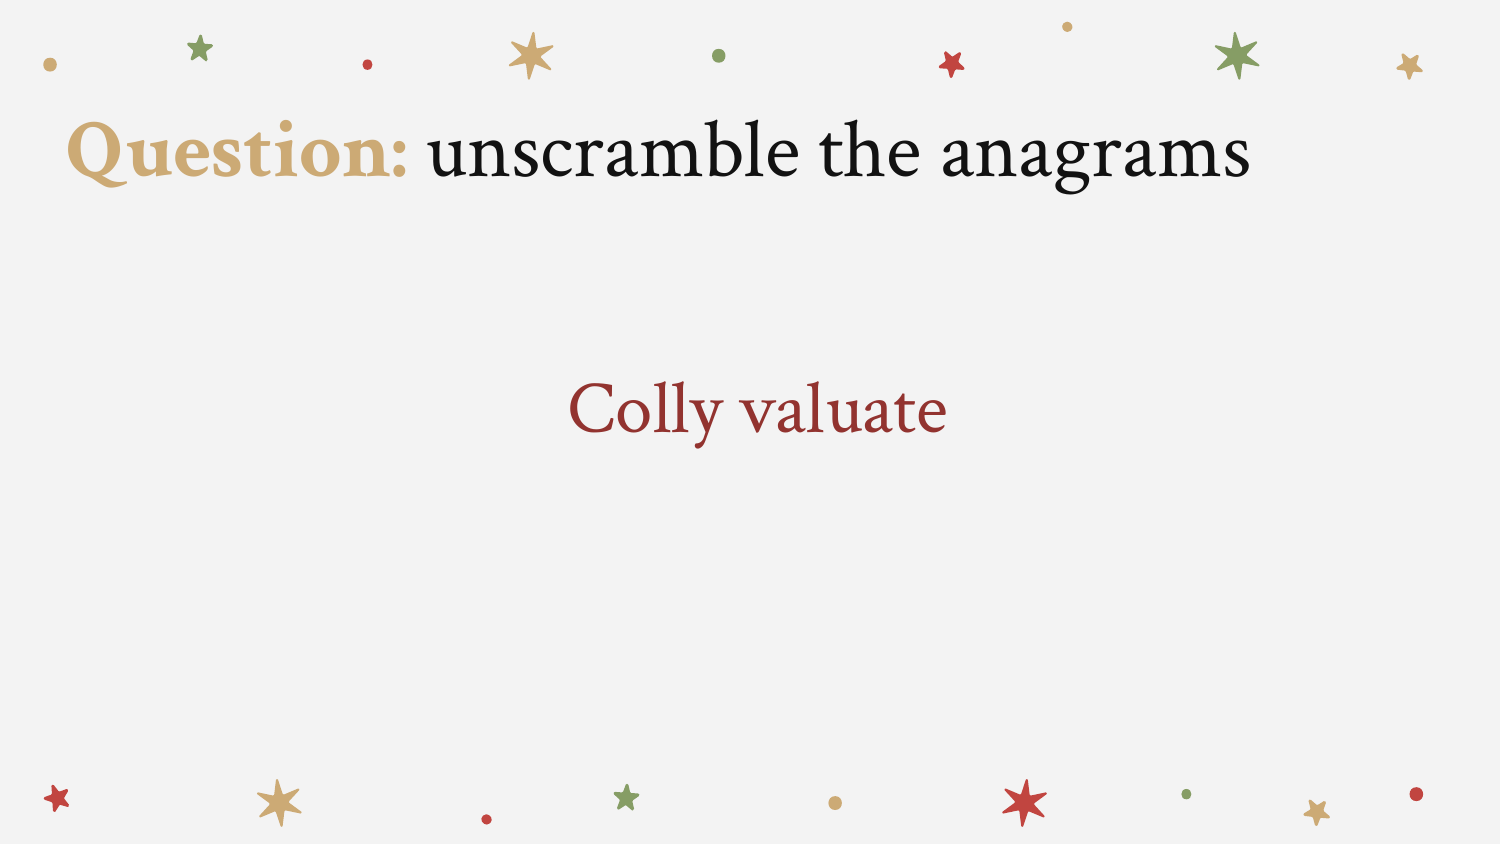

# Question: unscramble the anagrams
Colly valuate